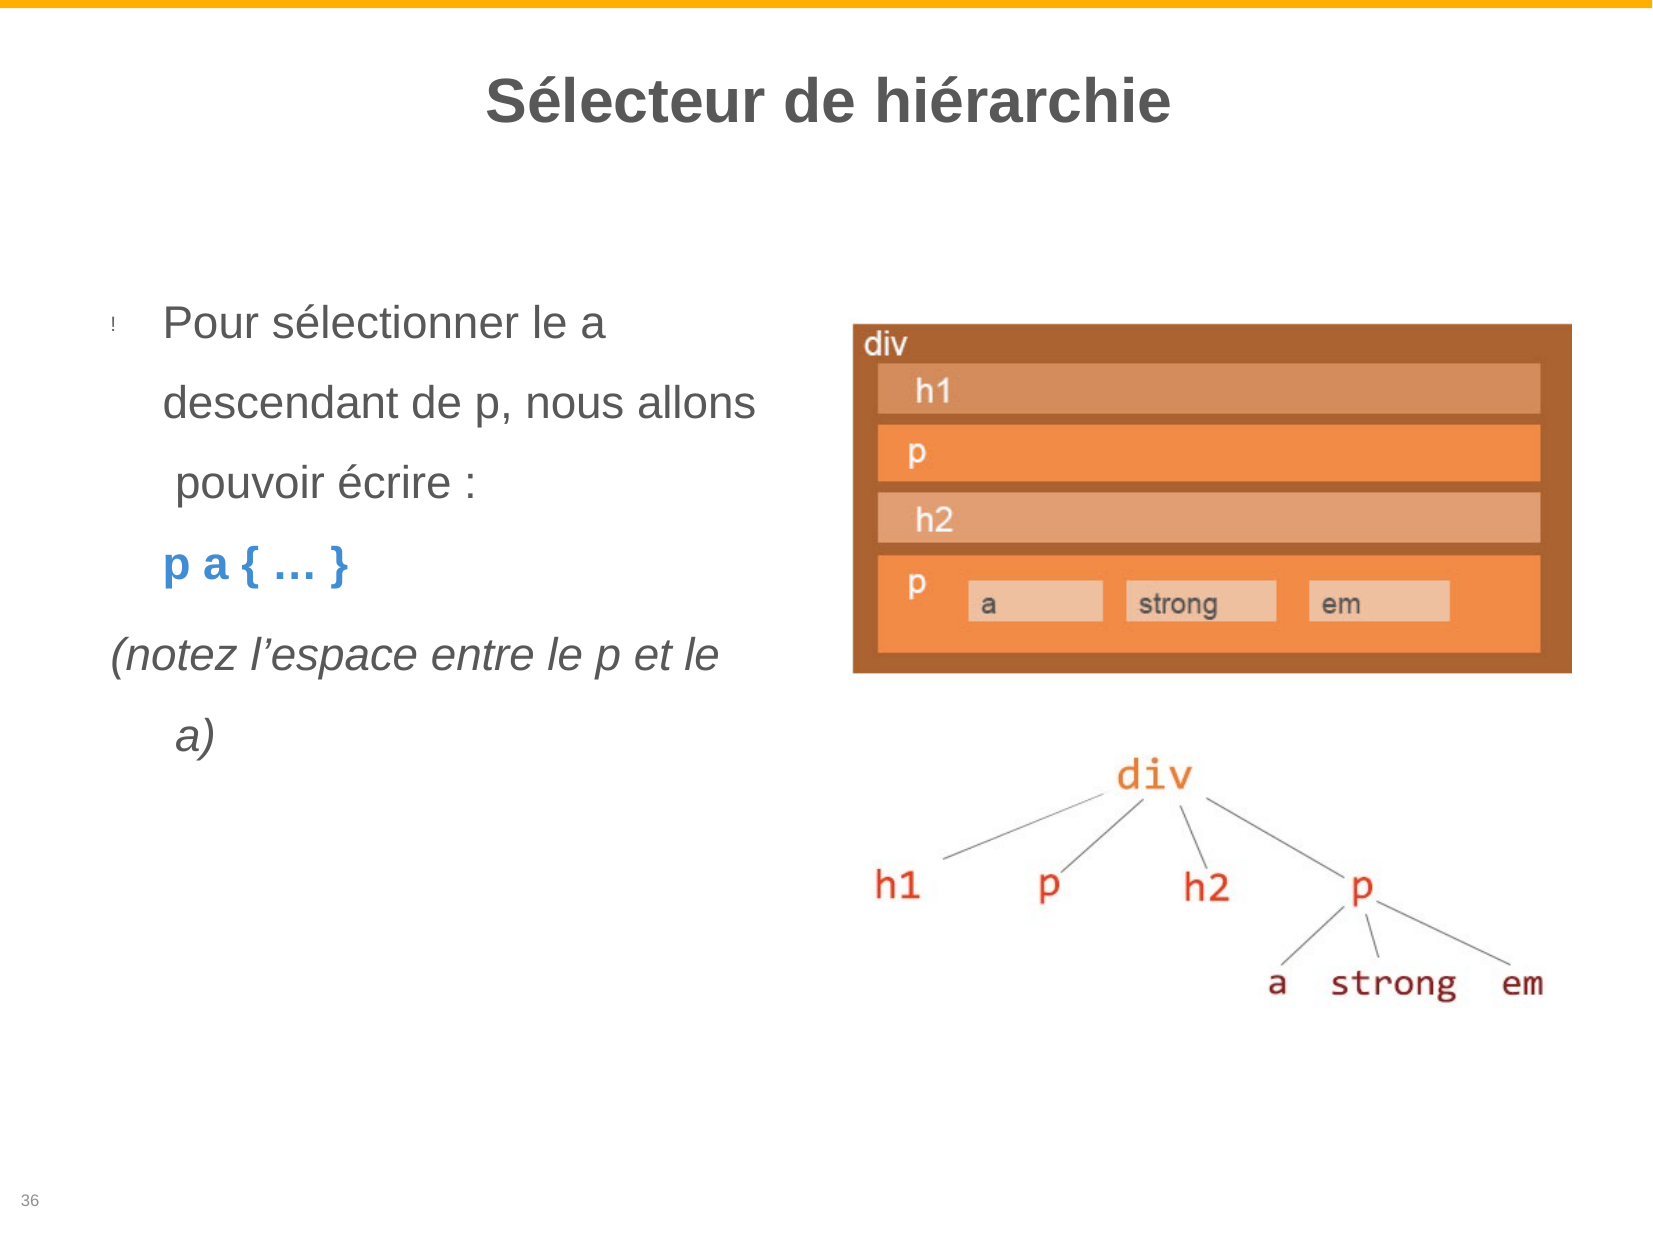

# Sélecteur de hiérarchie
Pour sélectionner le a  descendant de p, nous allons  pouvoir écrire :
p a { … }
(notez l’espace entre le p et le  a)
!

36